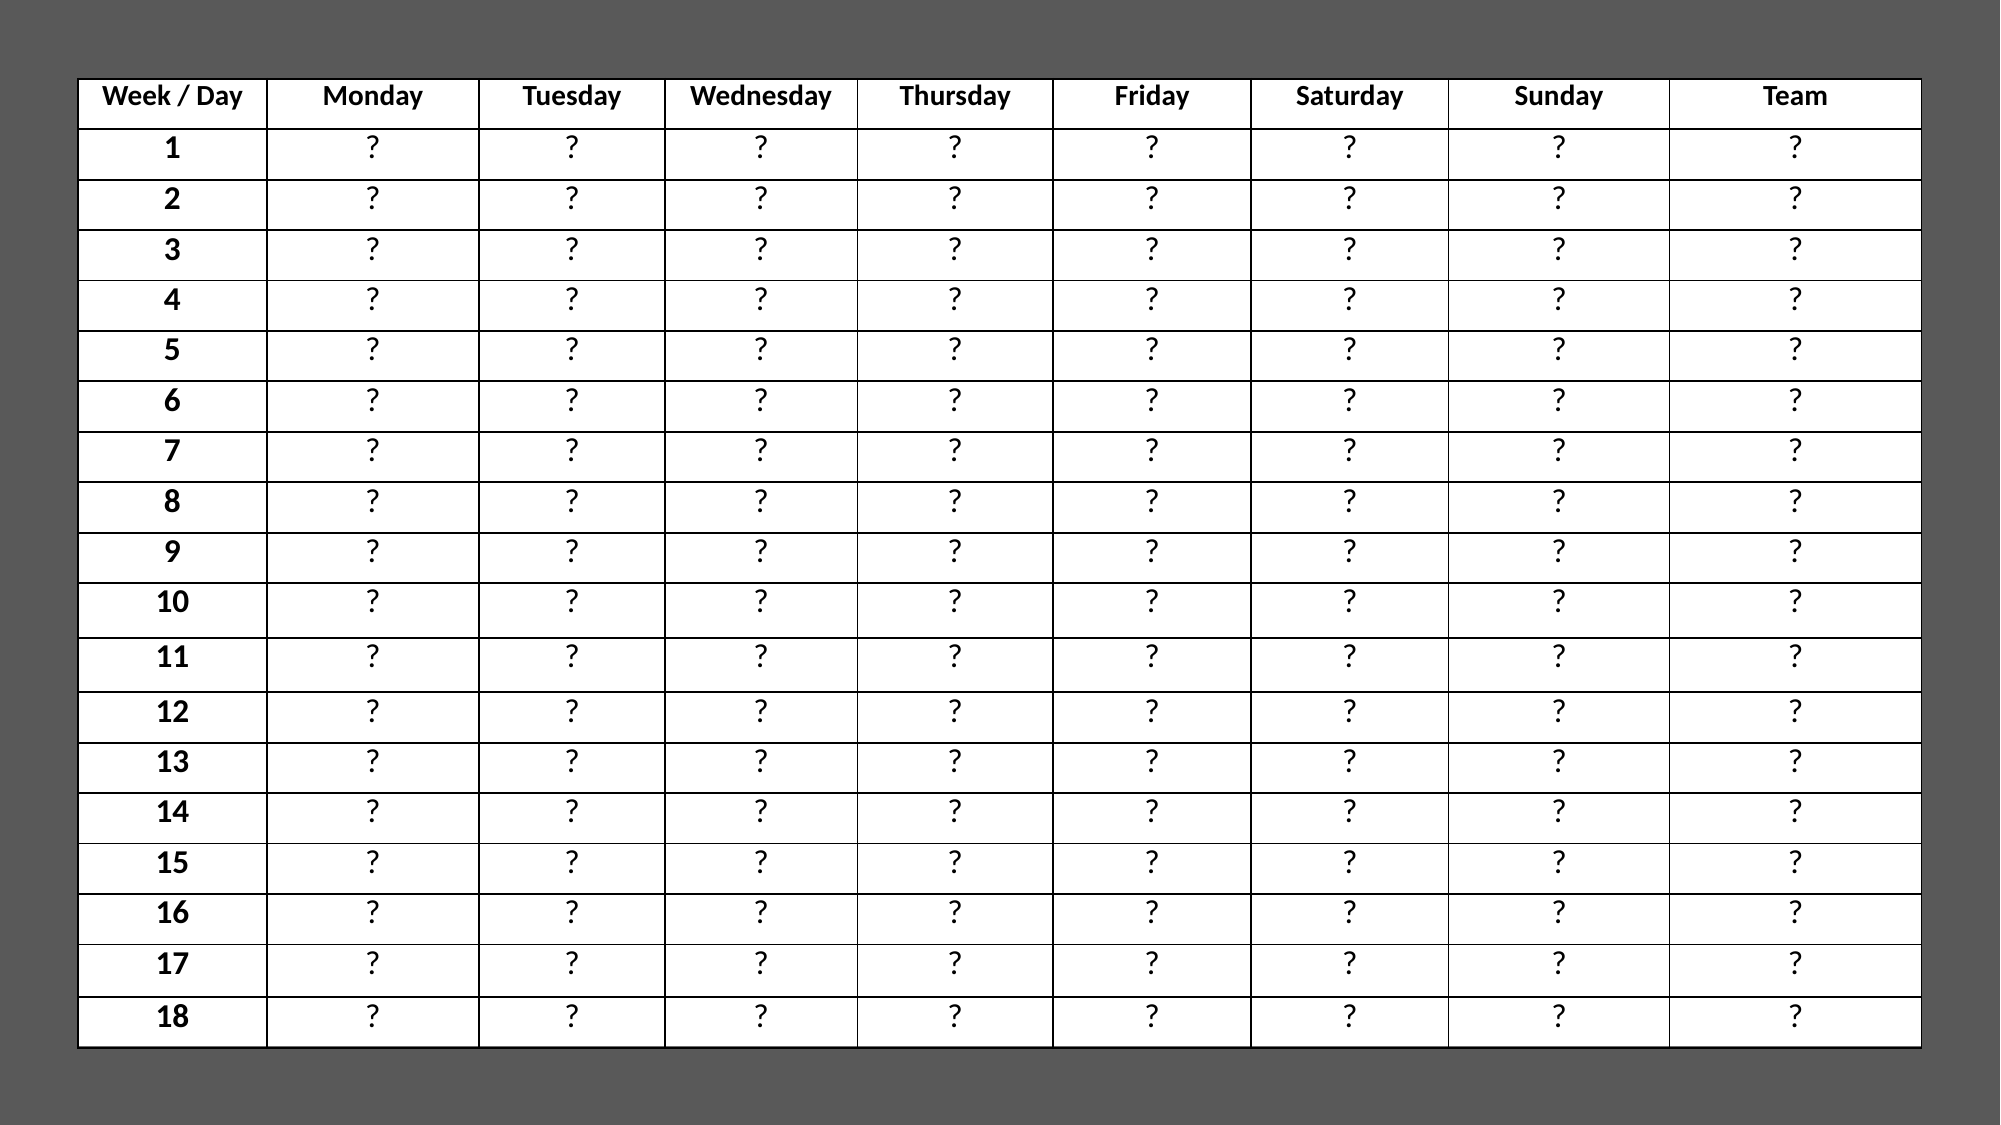

| Week / Day | Monday | Tuesday | Wednesday | Thursday | Friday | Saturday | Sunday | Team |
| --- | --- | --- | --- | --- | --- | --- | --- | --- |
| 1 | ? | ? | ? | ? | ? | ? | ? | ? |
| 2 | ? | ? | ? | ? | ? | ? | ? | ? |
| 3 | ? | ? | ? | ? | ? | ? | ? | ? |
| 4 | ? | ? | ? | ? | ? | ? | ? | ? |
| 5 | ? | ? | ? | ? | ? | ? | ? | ? |
| 6 | ? | ? | ? | ? | ? | ? | ? | ? |
| 7 | ? | ? | ? | ? | ? | ? | ? | ? |
| 8 | ? | ? | ? | ? | ? | ? | ? | ? |
| 9 | ? | ? | ? | ? | ? | ? | ? | ? |
| 10 | ? | ? | ? | ? | ? | ? | ? | ? |
| 11 | ? | ? | ? | ? | ? | ? | ? | ? |
| 12 | ? | ? | ? | ? | ? | ? | ? | ? |
| 13 | ? | ? | ? | ? | ? | ? | ? | ? |
| 14 | ? | ? | ? | ? | ? | ? | ? | ? |
| 15 | ? | ? | ? | ? | ? | ? | ? | ? |
| 16 | ? | ? | ? | ? | ? | ? | ? | ? |
| 17 | ? | ? | ? | ? | ? | ? | ? | ? |
| 18 | ? | ? | ? | ? | ? | ? | ? | ? |